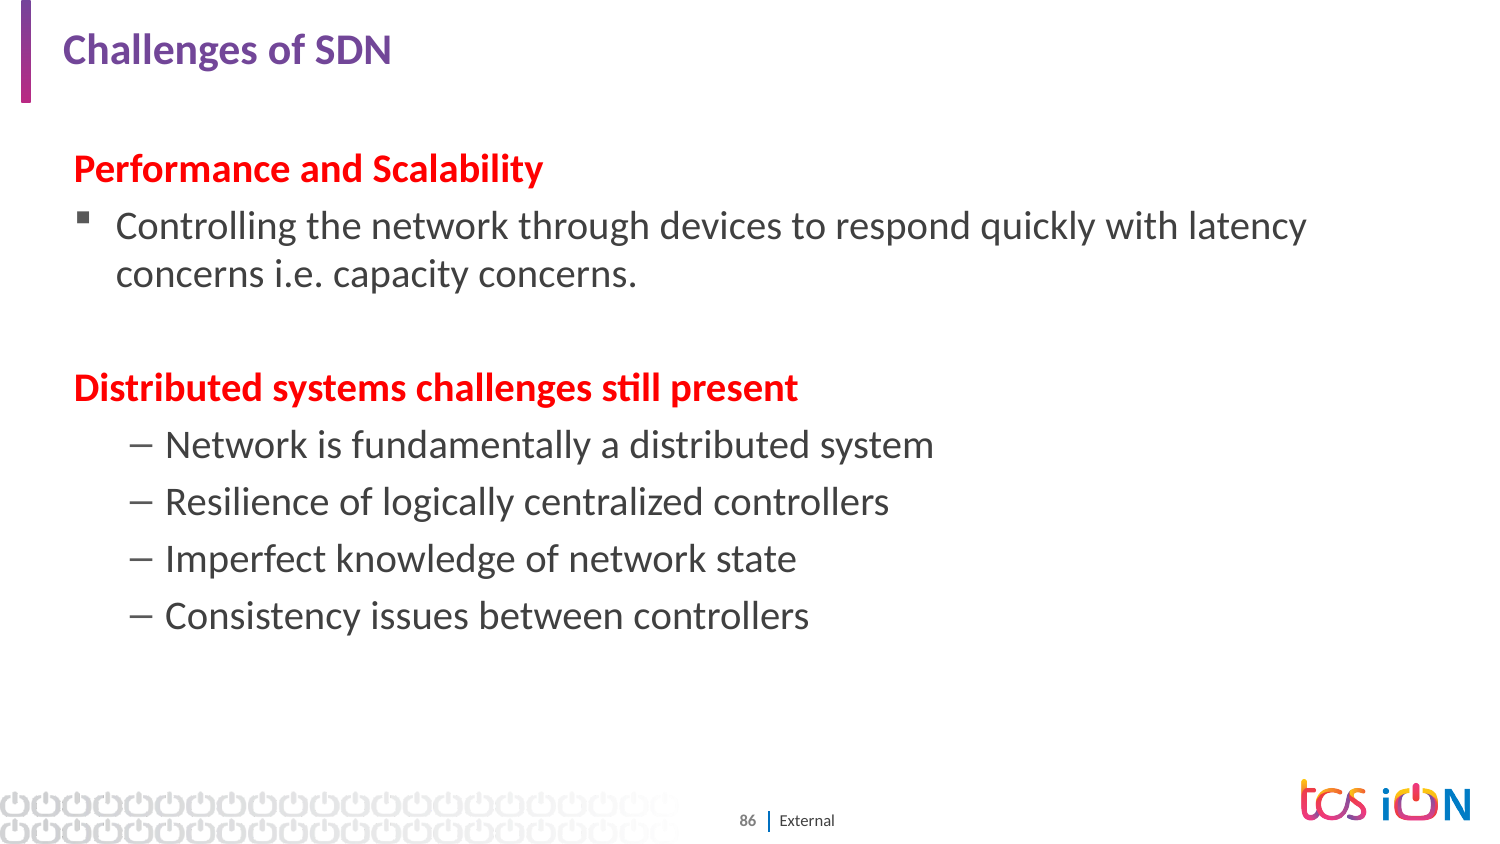

# Challenges of SDN
Performance and Scalability
Controlling the network through devices to respond quickly with latency concerns i.e. capacity concerns.

Distributed systems challenges still present
Network is fundamentally a distributed system
Resilience of logically centralized controllers
Imperfect knowledge of network state
Consistency issues between controllers
Software Defined Network